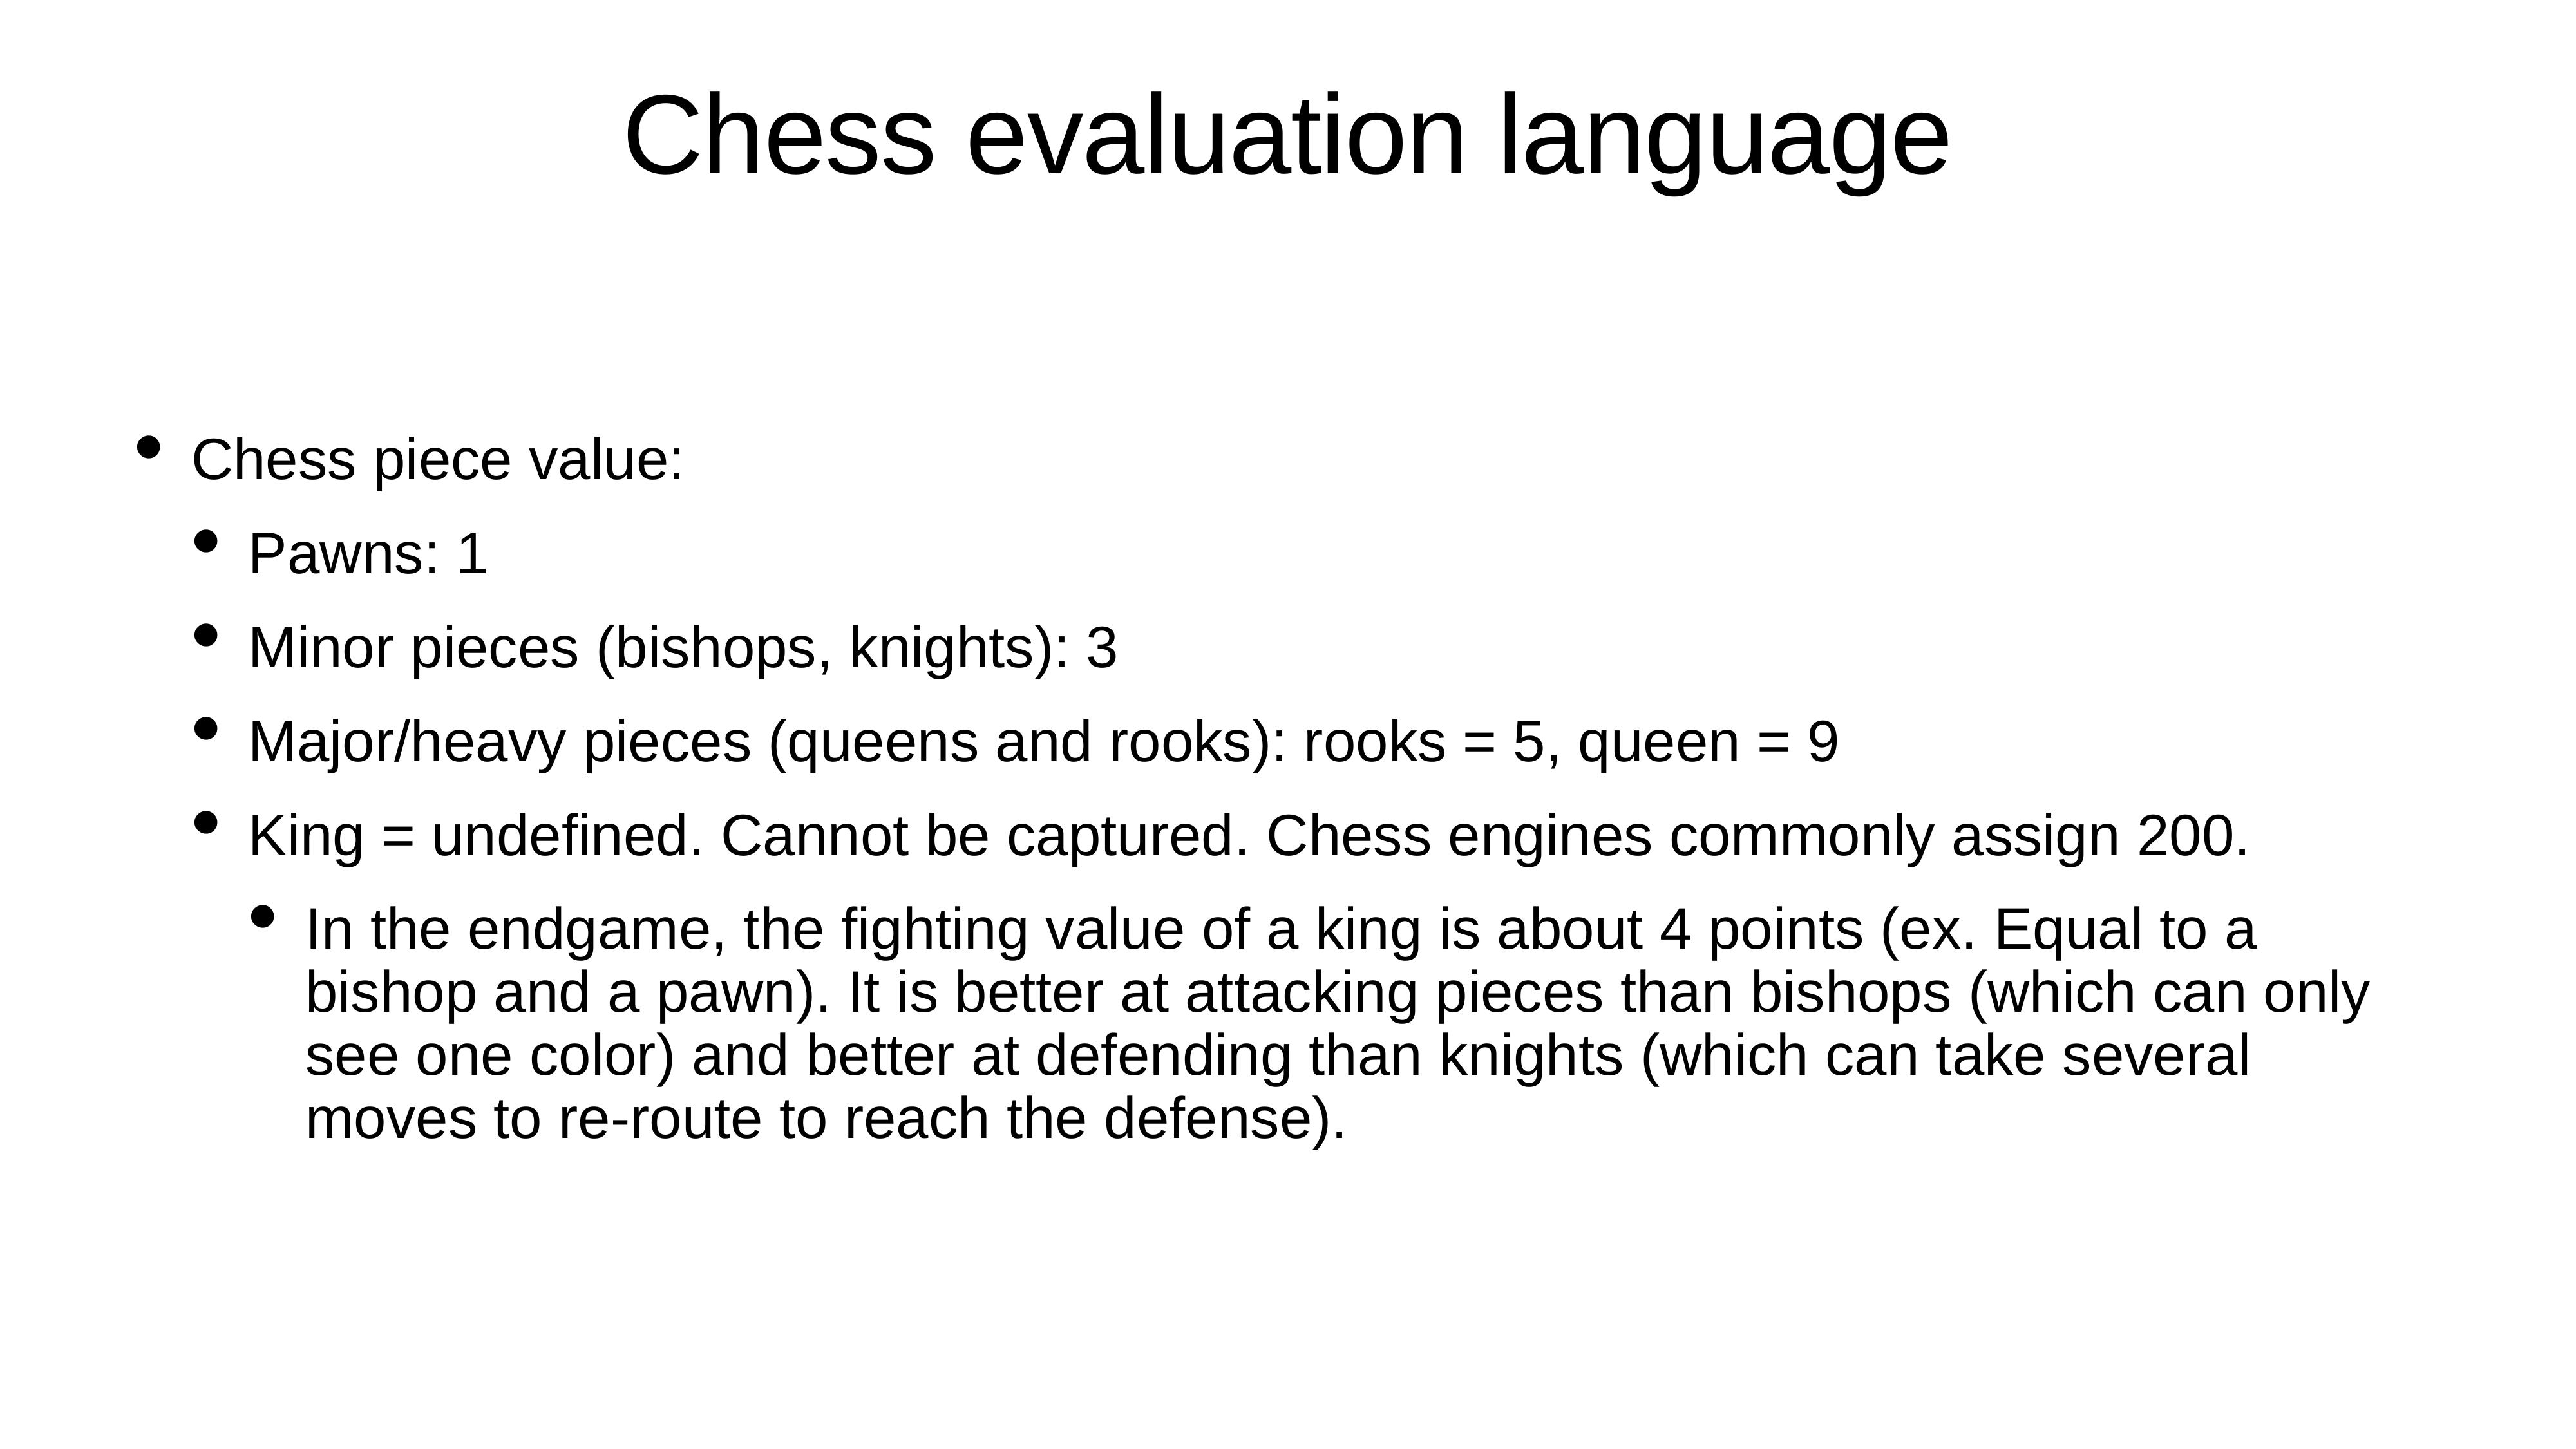

# Chess evaluation language
Chess piece value:
Pawns: 1
Minor pieces (bishops, knights): 3
Major/heavy pieces (queens and rooks): rooks = 5, queen = 9
King = undefined. Cannot be captured. Chess engines commonly assign 200.
In the endgame, the fighting value of a king is about 4 points (ex. Equal to a bishop and a pawn). It is better at attacking pieces than bishops (which can only see one color) and better at defending than knights (which can take several moves to re-route to reach the defense).